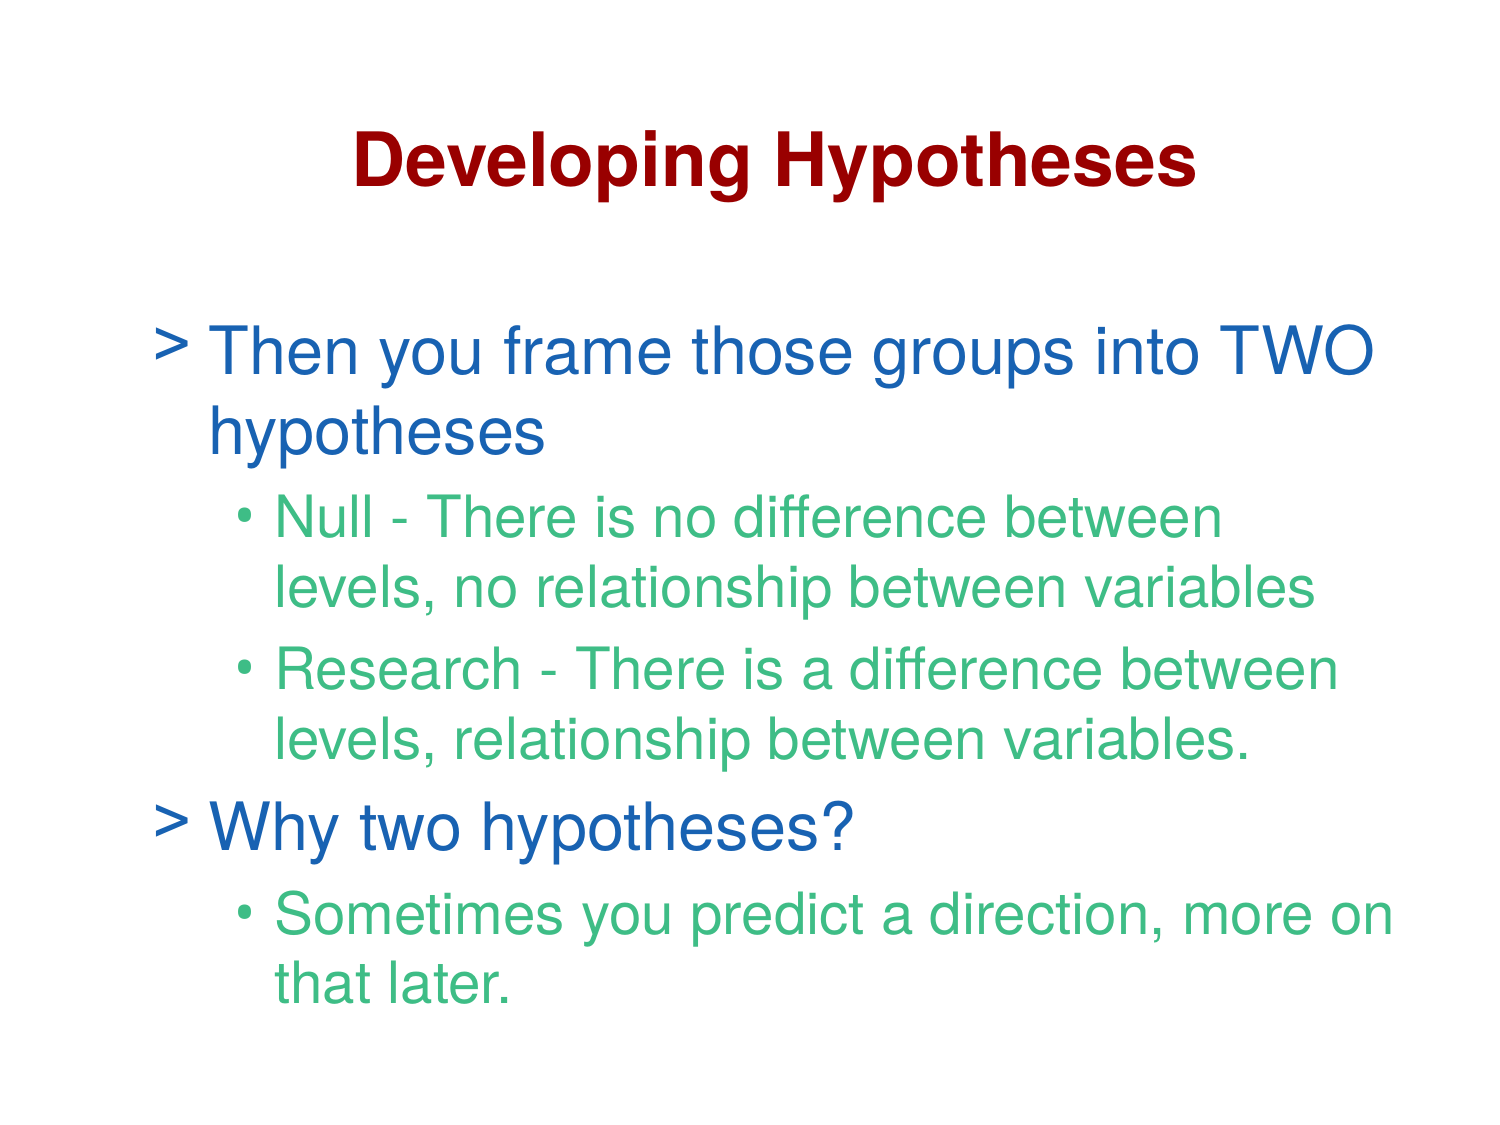

Developing Hypotheses
Then you frame those groups into TWO hypotheses
Null - There is no difference between levels, no relationship between variables
Research - There is a difference between levels, relationship between variables.
Why two hypotheses?
Sometimes you predict a direction, more on that later.